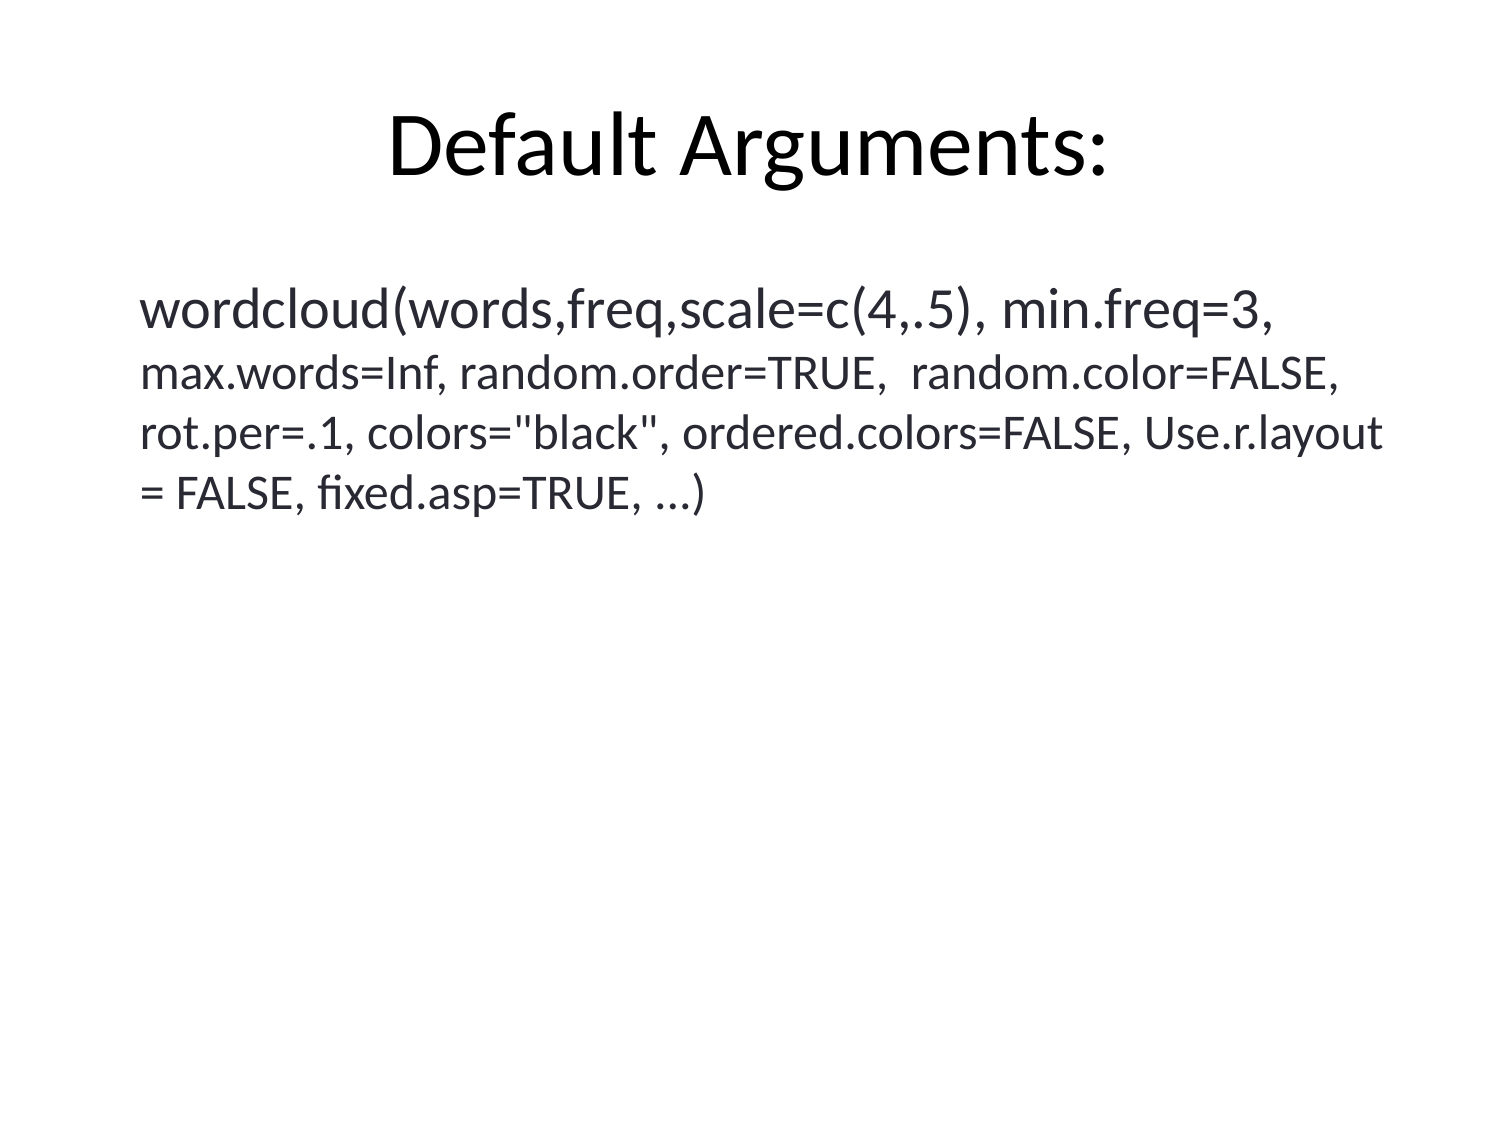

Default Arguments:
wordcloud(words,freq,scale=c(4,.5), min.freq=3,
max.words=Inf, random.order=TRUE,  random.color=FALSE, rot.per=.1, colors="black", ordered.colors=FALSE, Use.r.layout = FALSE, fixed.asp=TRUE, ...)